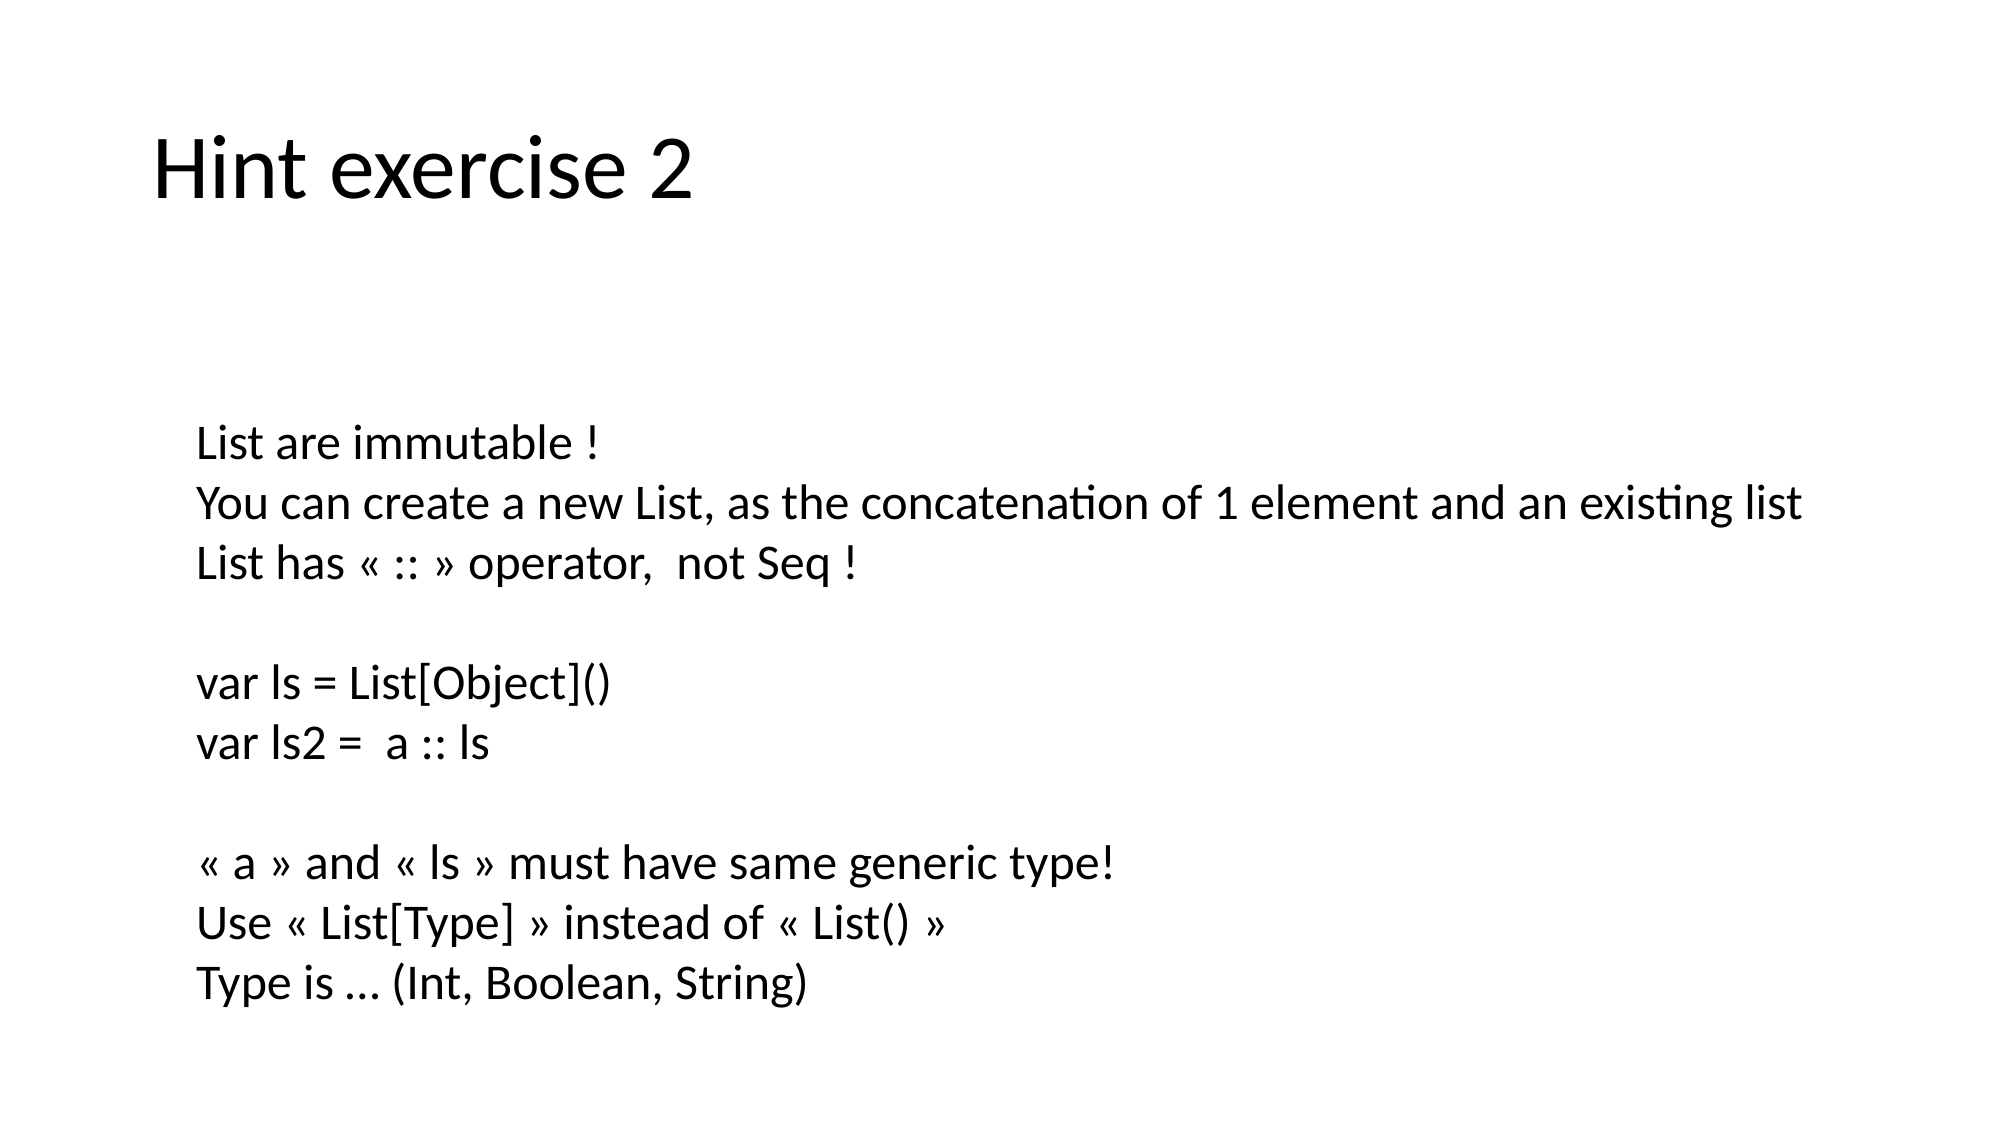

# Hint exercise 2
List are immutable !
You can create a new List, as the concatenation of 1 element and an existing list
List has « :: » operator,  not Seq !

var ls = List[Object]()
var ls2 =  a :: ls

« a » and « ls » must have same generic type!
Use « List[Type] » instead of « List() »
Type is … (Int, Boolean, String)